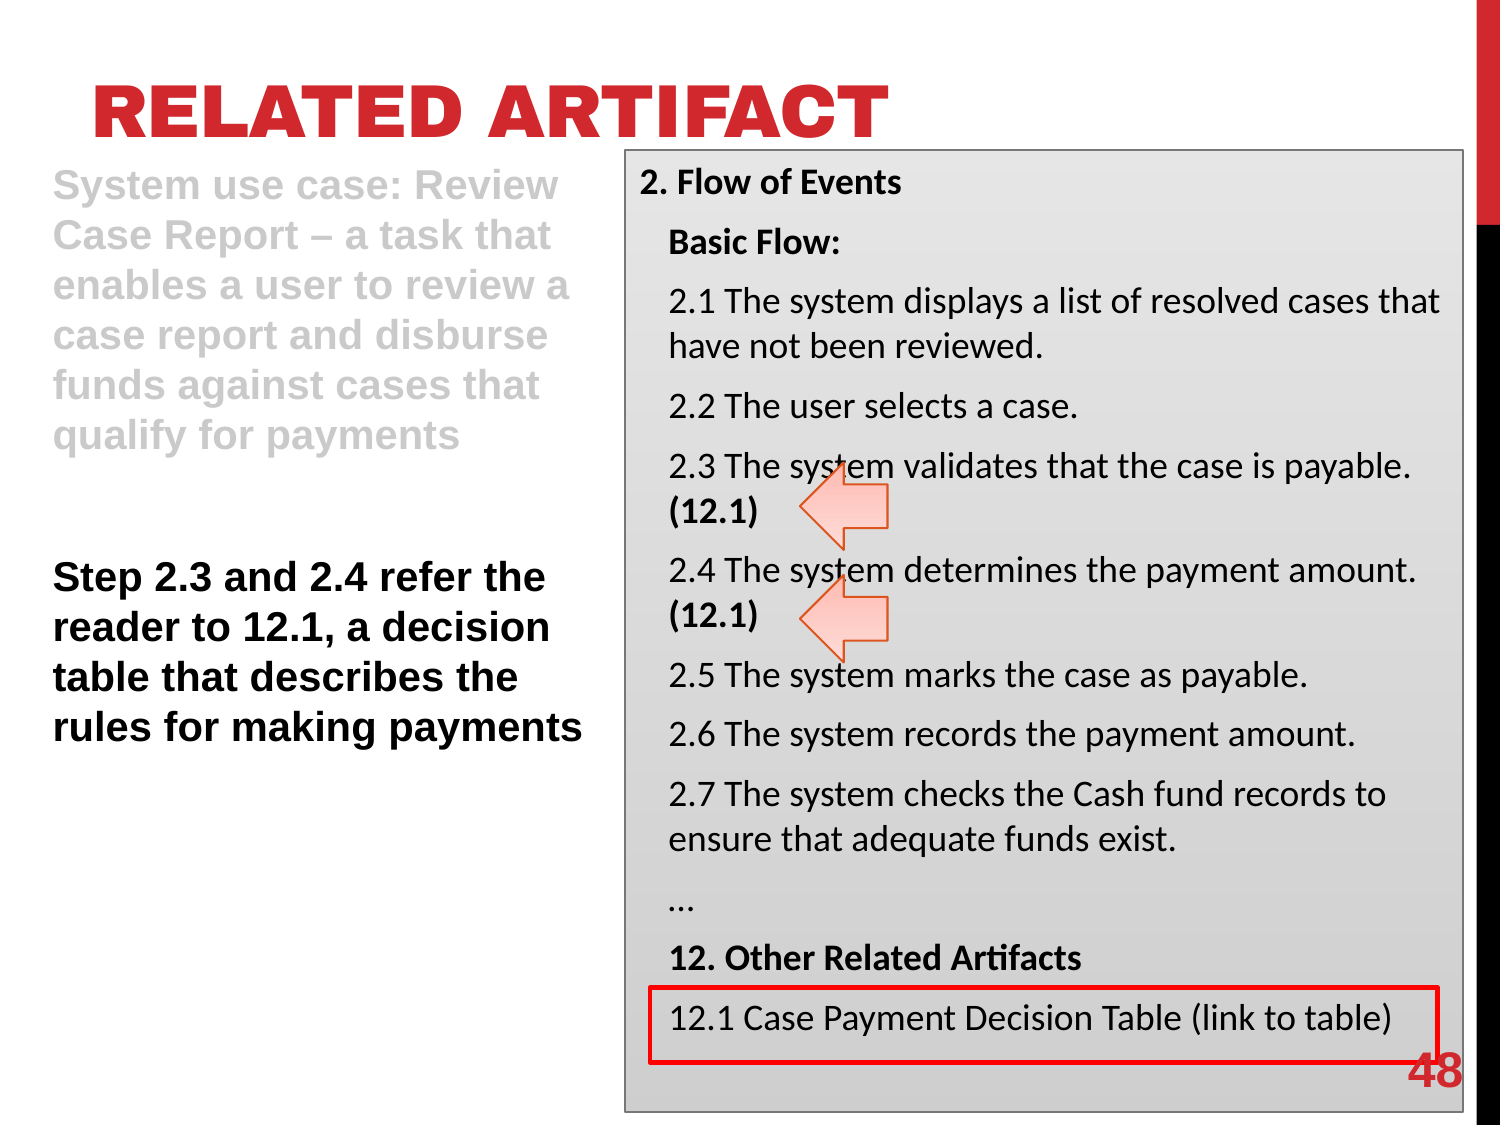

Related Artifact

System use case: Review Case Report – a task that enables a user to review a case report and disburse funds against cases that qualify for payments

Step 2.3 and 2.4 refer the reader to 12.1, a decision table that describes the rules for making payments
2. Flow of Events
Basic Flow:
2.1 The system displays a list of resolved cases that have not been reviewed.
2.2 The user selects a case.
2.3 The system validates that the case is payable. (12.1)
2.4 The system determines the payment amount. (12.1)
2.5 The system marks the case as payable.
2.6 The system records the payment amount.
2.7 The system checks the Cash fund records to ensure that adequate funds exist.
…
12. Other Related Artifacts
12.1 Case Payment Decision Table (link to table)

48
IS2102 Requirements Analysis and Design